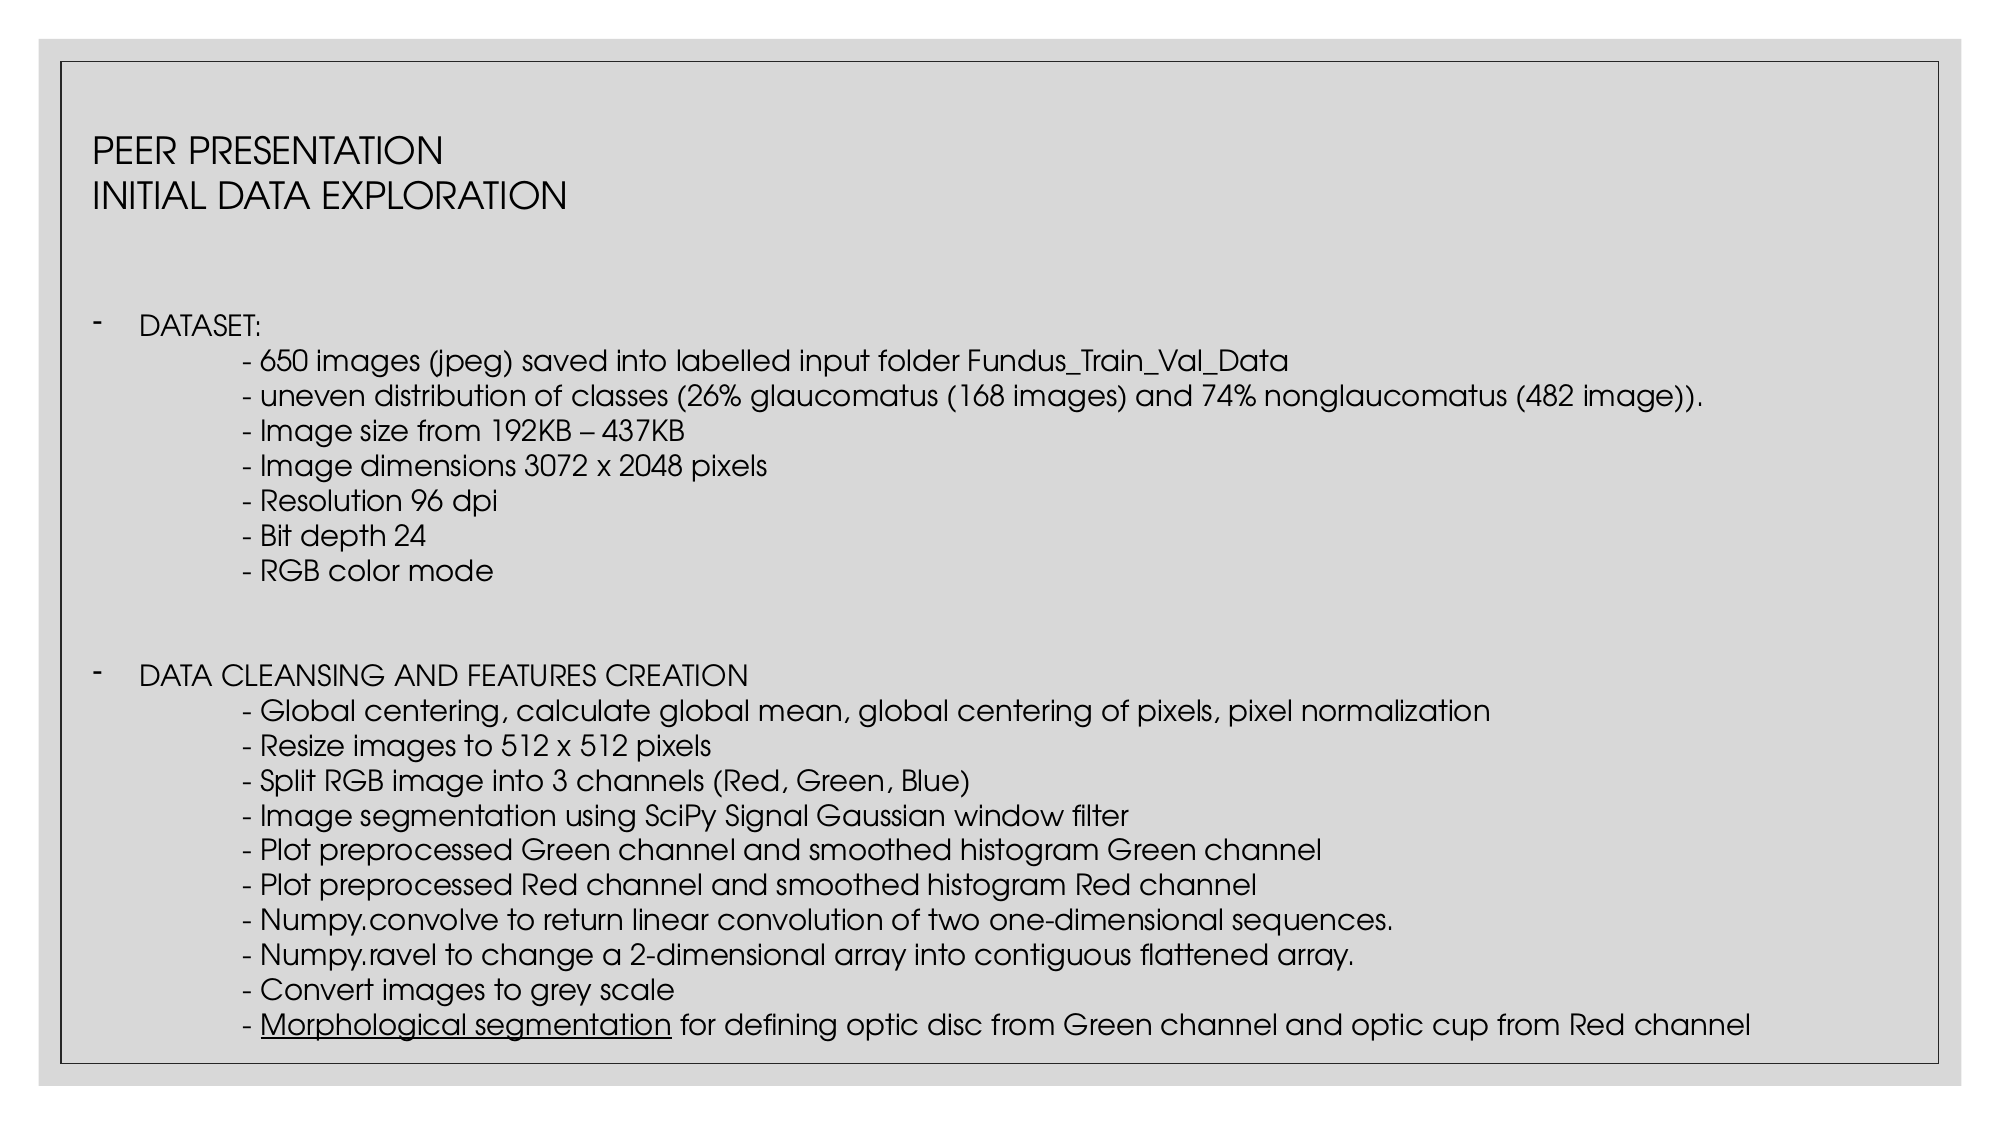

PEER PRESENTATION
INITIAL DATA EXPLORATION

DATASET:
	- 650 images (jpeg) saved into labelled input folder Fundus_Train_Val_Data
	- uneven distribution of classes (26% glaucomatus (168 images) and 74% nonglaucomatus (482 image)).
	- Image size from 192KB – 437KB
	- Image dimensions 3072 x 2048 pixels
	- Resolution 96 dpi
	- Bit depth 24
	- RGB color mode

DATA CLEANSING AND FEATURES CREATION
- Global centering, calculate global mean, global centering of pixels, pixel normalization
	- Resize images to 512 x 512 pixels
	- Split RGB image into 3 channels (Red, Green, Blue)
	- Image segmentation using SciPy Signal Gaussian window filter
	- Plot preprocessed Green channel and smoothed histogram Green channel
	- Plot preprocessed Red channel and smoothed histogram Red channel
	- Numpy.convolve to return linear convolution of two one-dimensional sequences.
	- Numpy.ravel to change a 2-dimensional array into contiguous flattened array.
	- Convert images to grey scale
	- Morphological segmentation for defining optic disc from Green channel and optic cup from Red channel